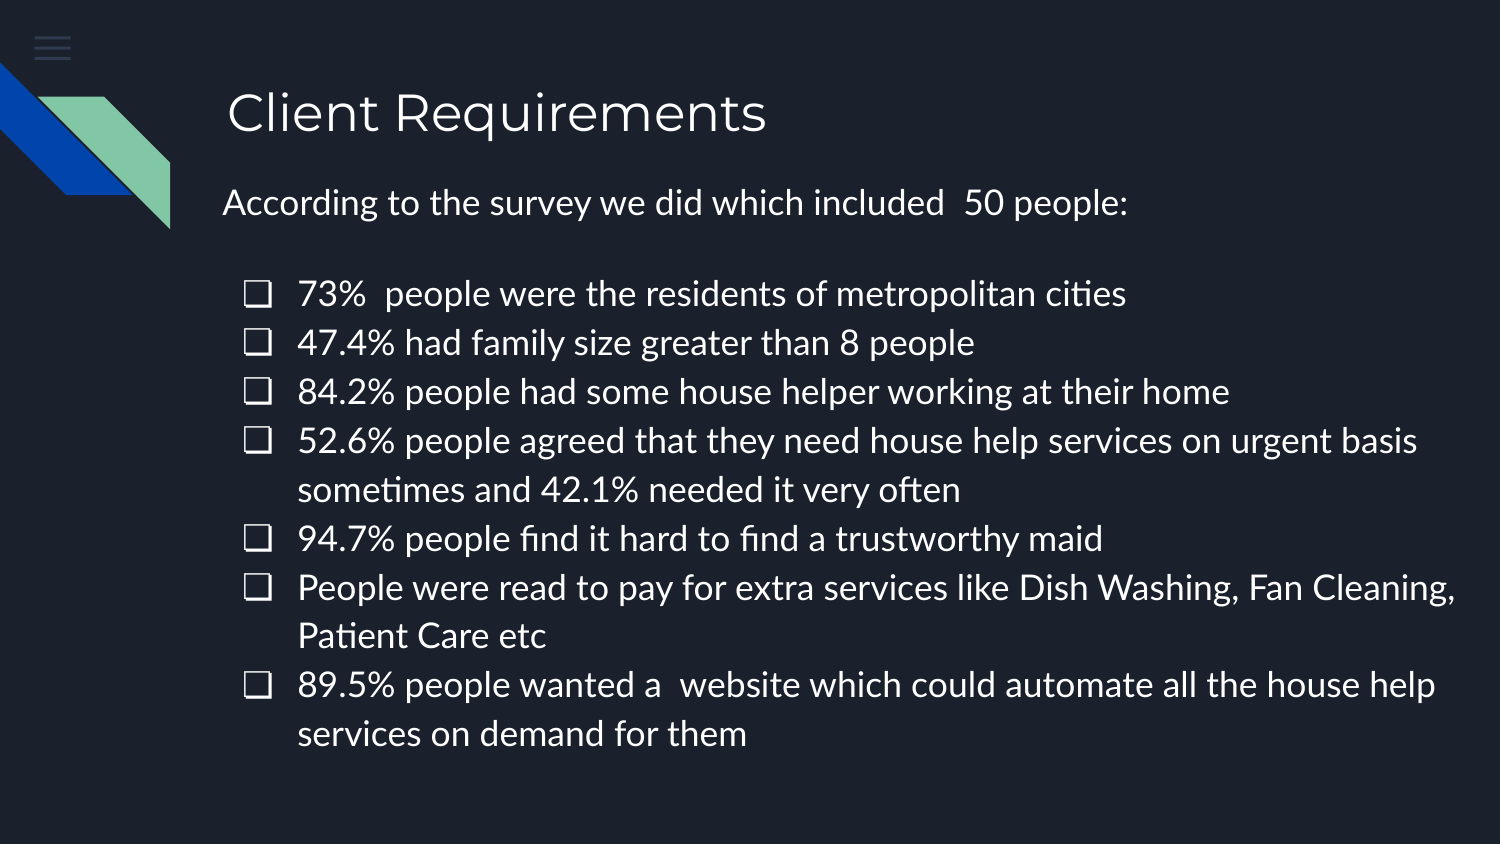

# Client Requirements
According to the survey we did which included  50 people:

73%  people were the residents of metropolitan cities
47.4% had family size greater than 8 people
84.2% people had some house helper working at their home
52.6% people agreed that they need house help services on urgent basis sometimes and 42.1% needed it very often
94.7% people find it hard to find a trustworthy maid
People were read to pay for extra services like Dish Washing, Fan Cleaning, Patient Care etc
89.5% people wanted a  website which could automate all the house help services on demand for them